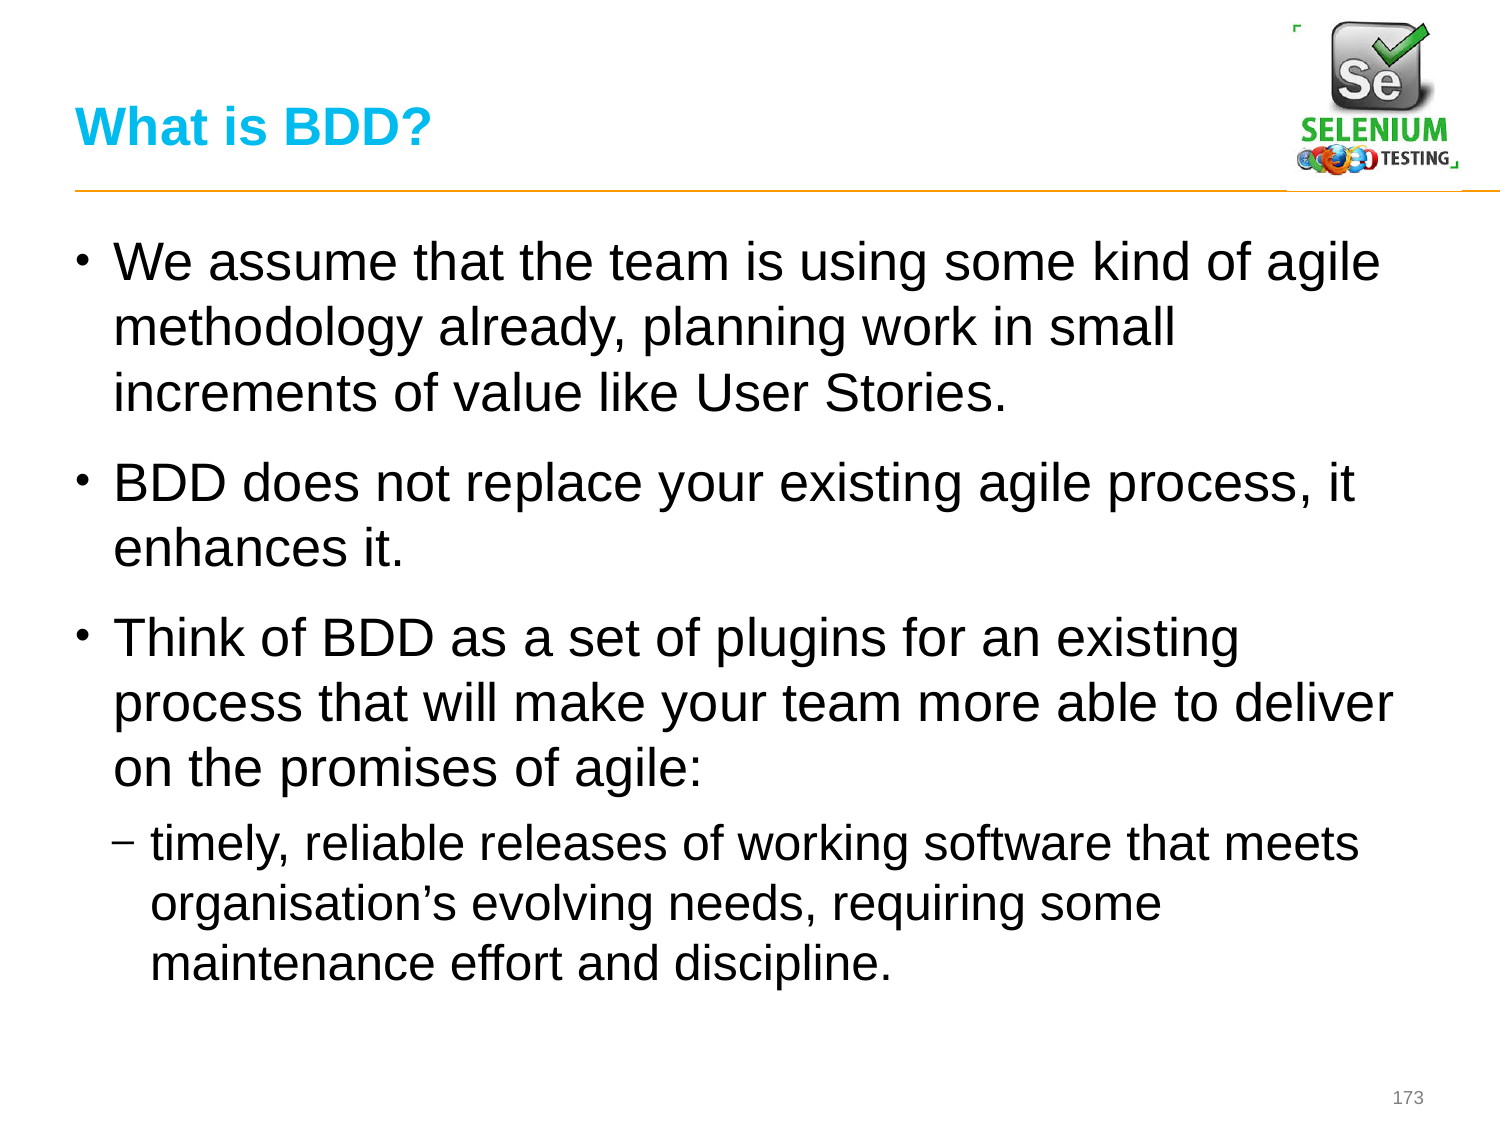

# What is BDD?
We assume that the team is using some kind of agile methodology already, planning work in small increments of value like User Stories.
BDD does not replace your existing agile process, it enhances it.
Think of BDD as a set of plugins for an existing process that will make your team more able to deliver on the promises of agile:
timely, reliable releases of working software that meets organisation’s evolving needs, requiring some maintenance effort and discipline.